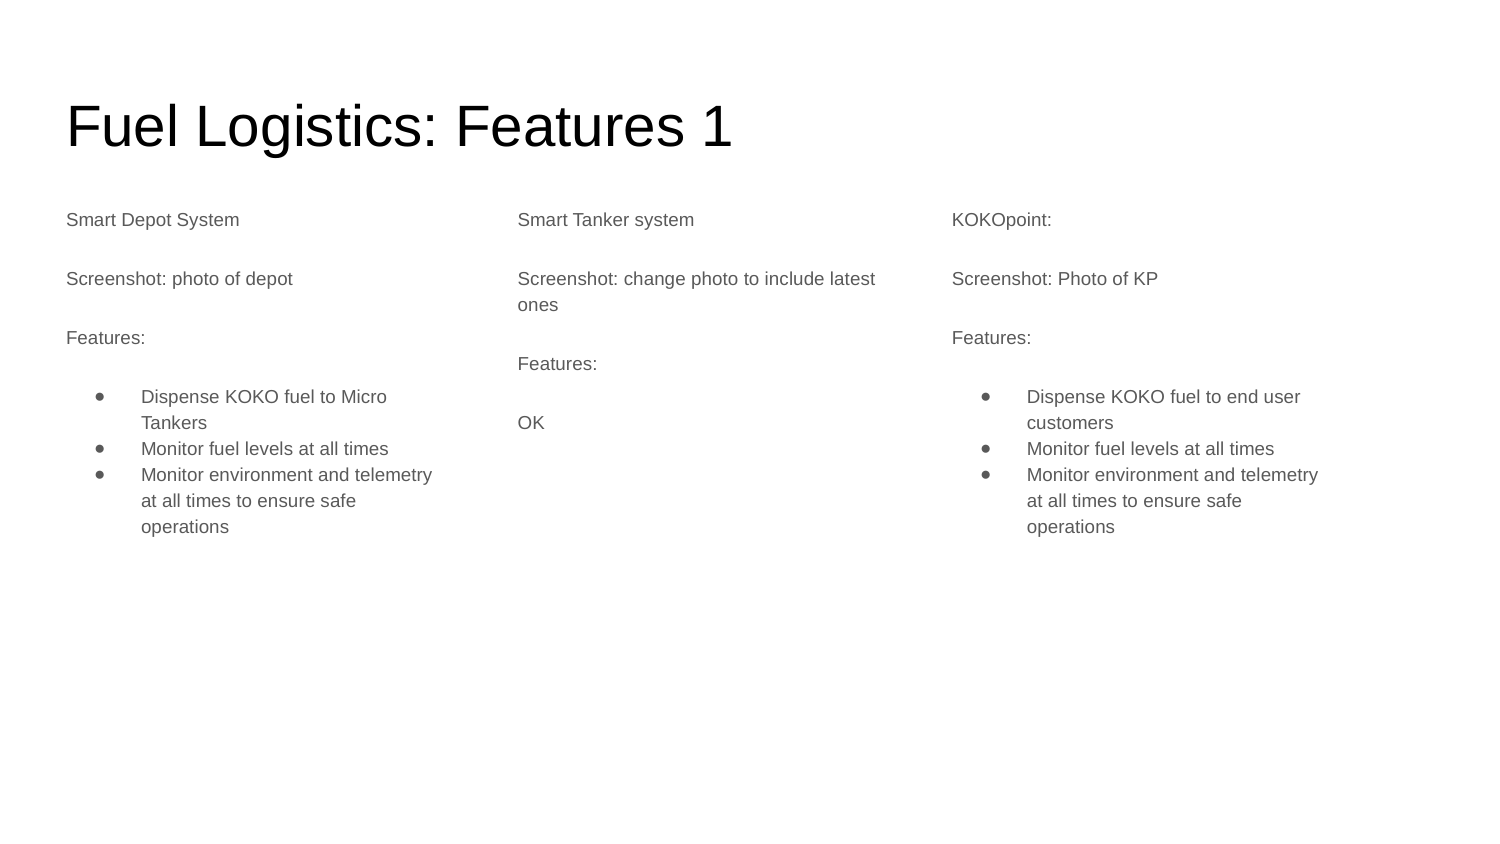

# Fuel Logistics: Features 1

Smart Depot System
Screenshot: photo of depot
Features:
Dispense KOKO fuel to Micro Tankers
Monitor fuel levels at all times
Monitor environment and telemetry at all times to ensure safe operations

Smart Tanker system
Screenshot: change photo to include latest ones
Features:
OK
KOKOpoint:
Screenshot: Photo of KP
Features:
Dispense KOKO fuel to end user customers
Monitor fuel levels at all times
Monitor environment and telemetry at all times to ensure safe operations